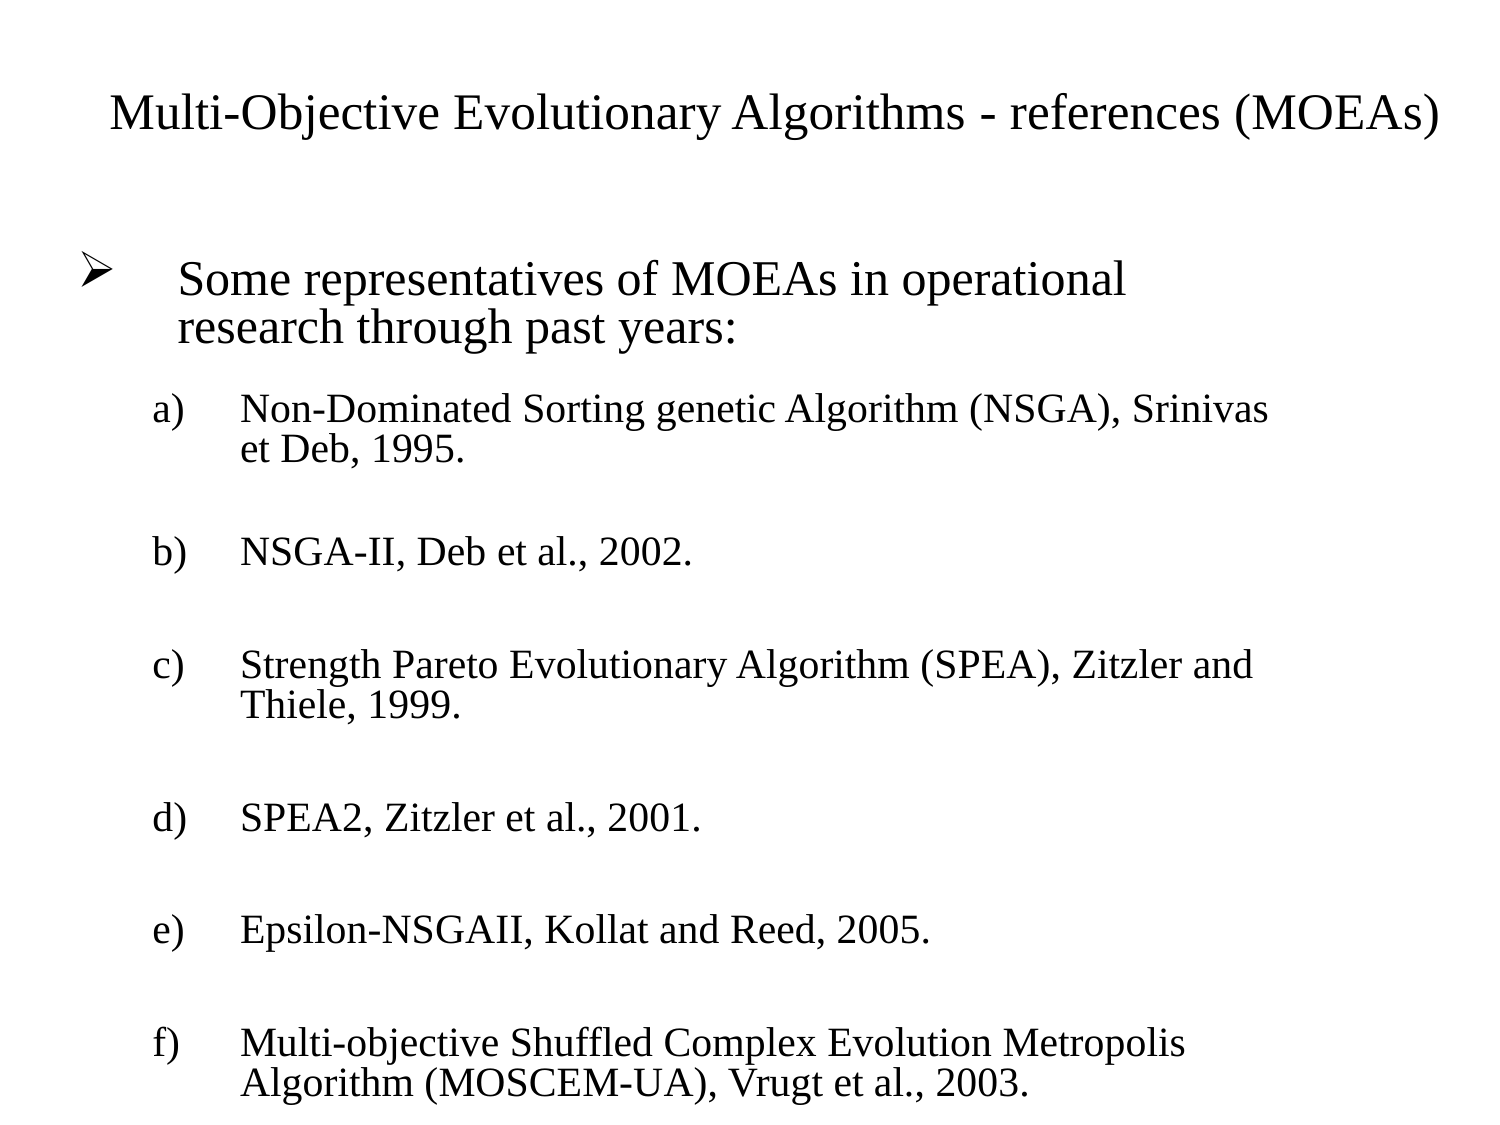

# Multi-Objective Evolutionary Algorithms - references (MOEAs)
Some representatives of MOEAs in operational research through past years:

Non-Dominated Sorting genetic Algorithm (NSGA), Srinivas et Deb, 1995.

NSGA-II, Deb et al., 2002.

Strength Pareto Evolutionary Algorithm (SPEA), Zitzler and Thiele, 1999.

SPEA2, Zitzler et al., 2001.

Epsilon-NSGAII, Kollat and Reed, 2005.

Multi-objective Shuffled Complex Evolution Metropolis Algorithm (MOSCEM-UA), Vrugt et al., 2003.